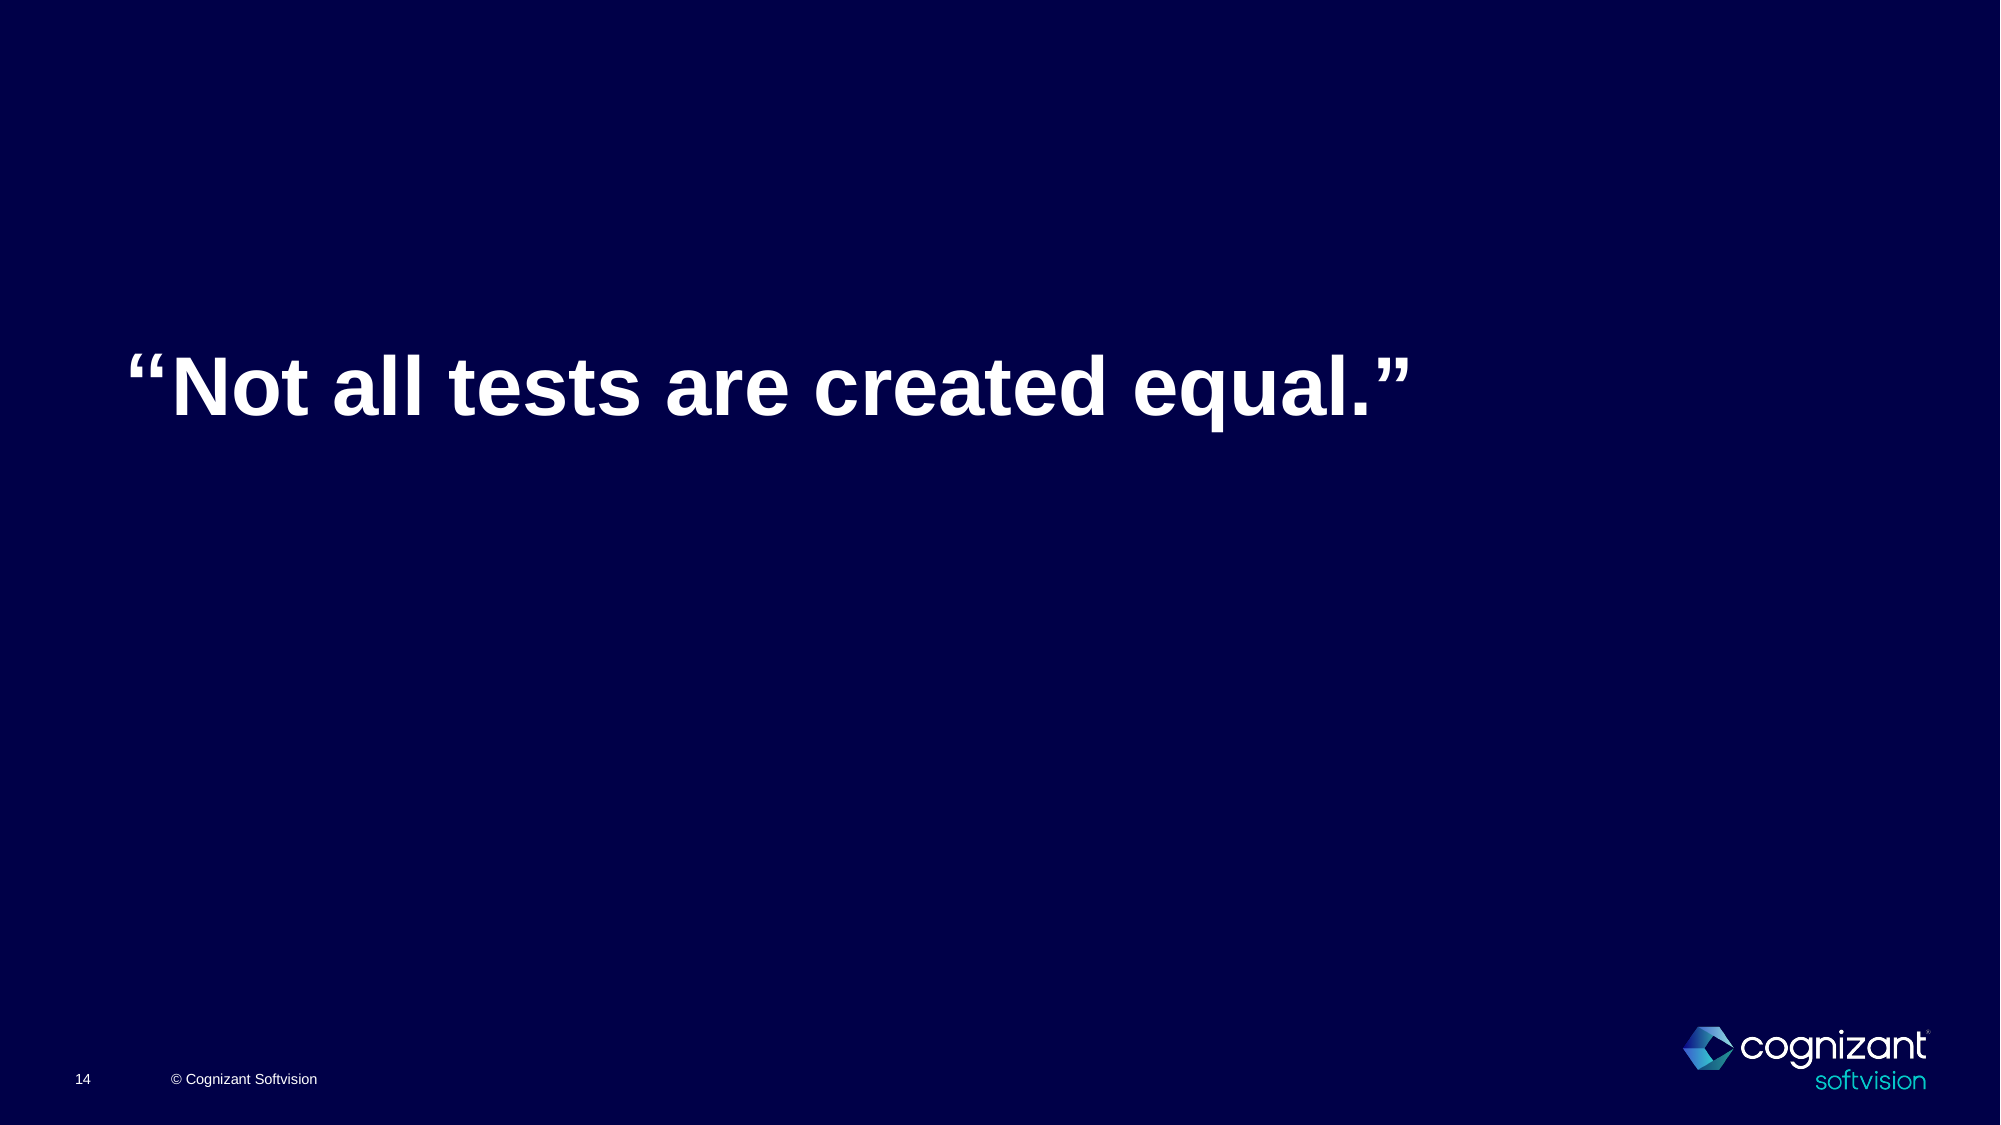

# Not all tests are created equal.”
‘‘
© Cognizant Softvision
14